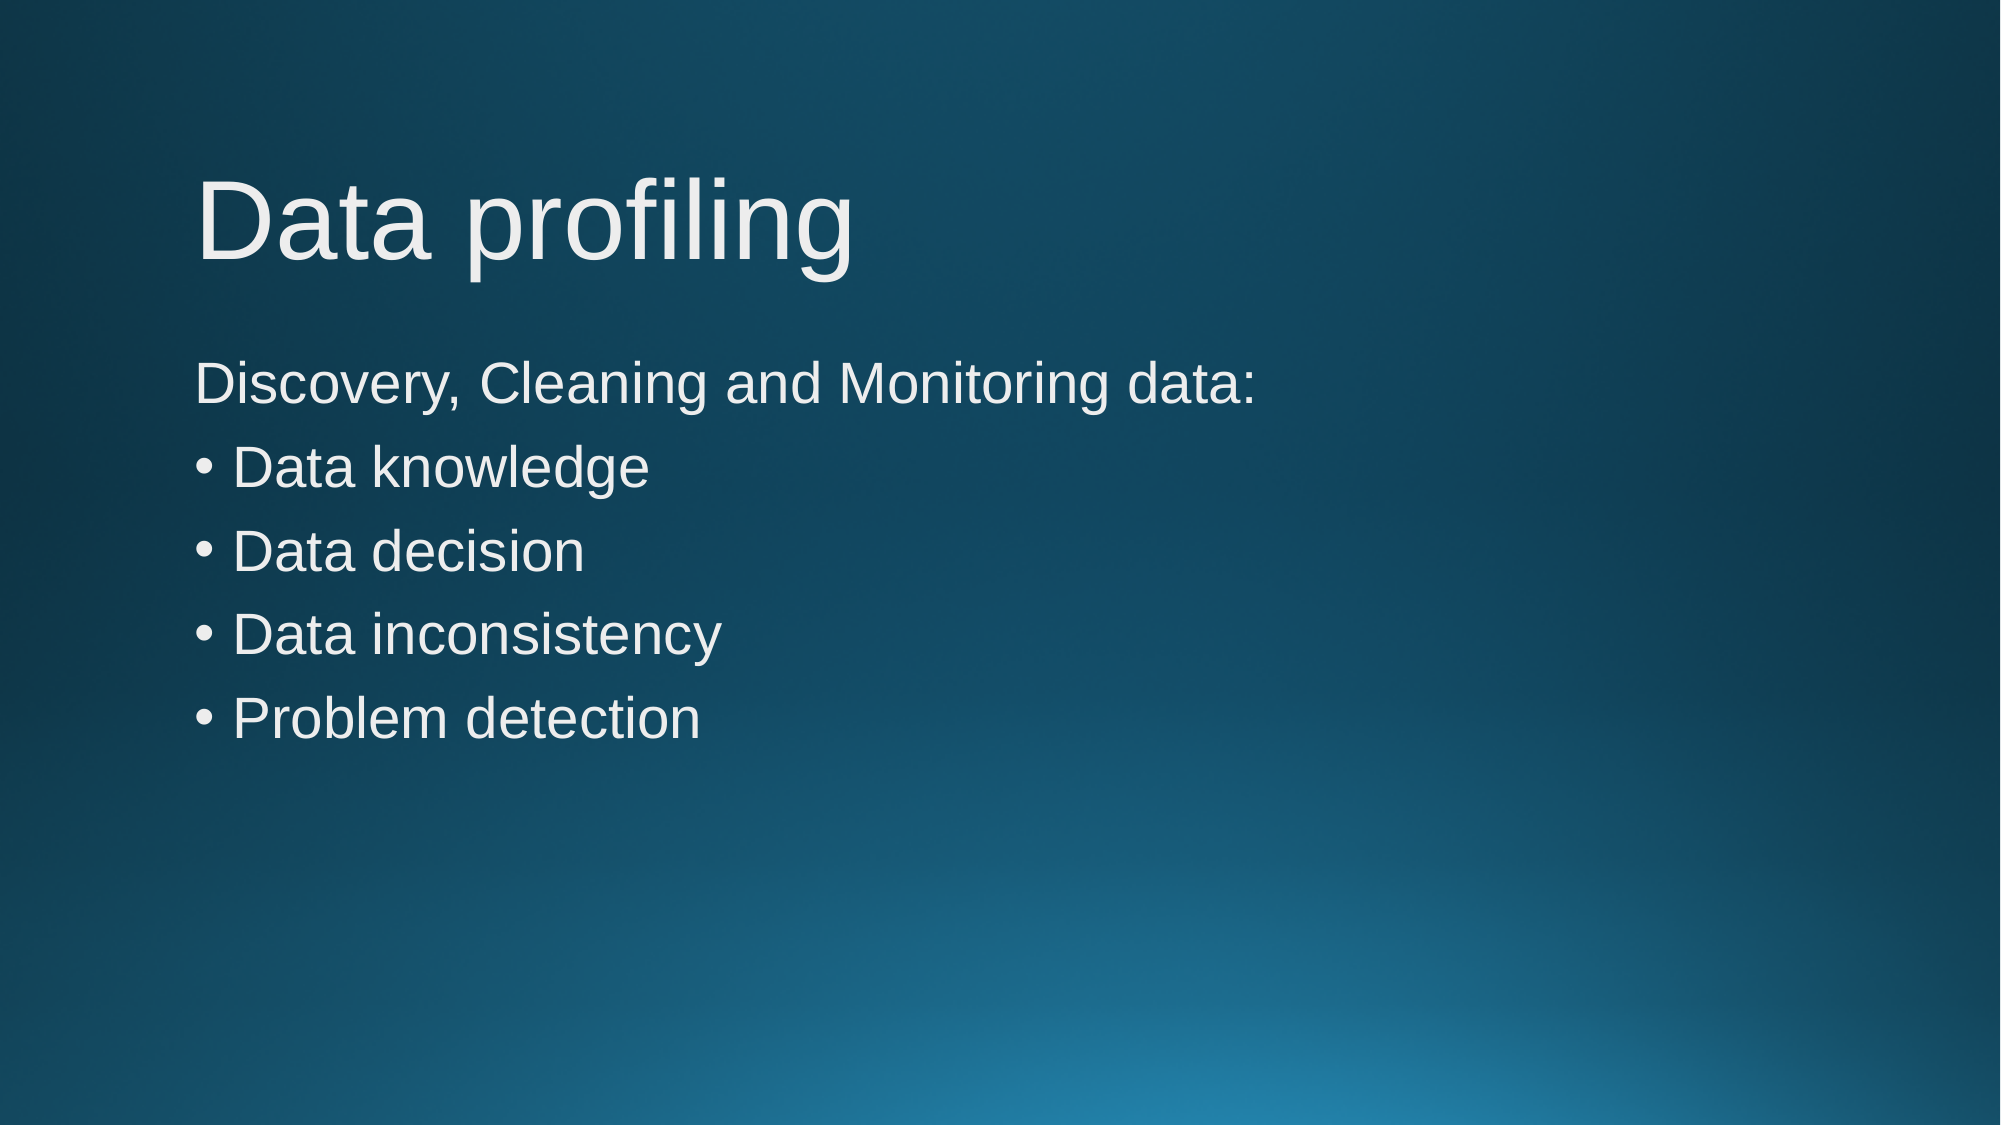

Data profiling
Discovery, Cleaning and Monitoring data:
Data knowledge
Data decision
Data inconsistency
Problem detection